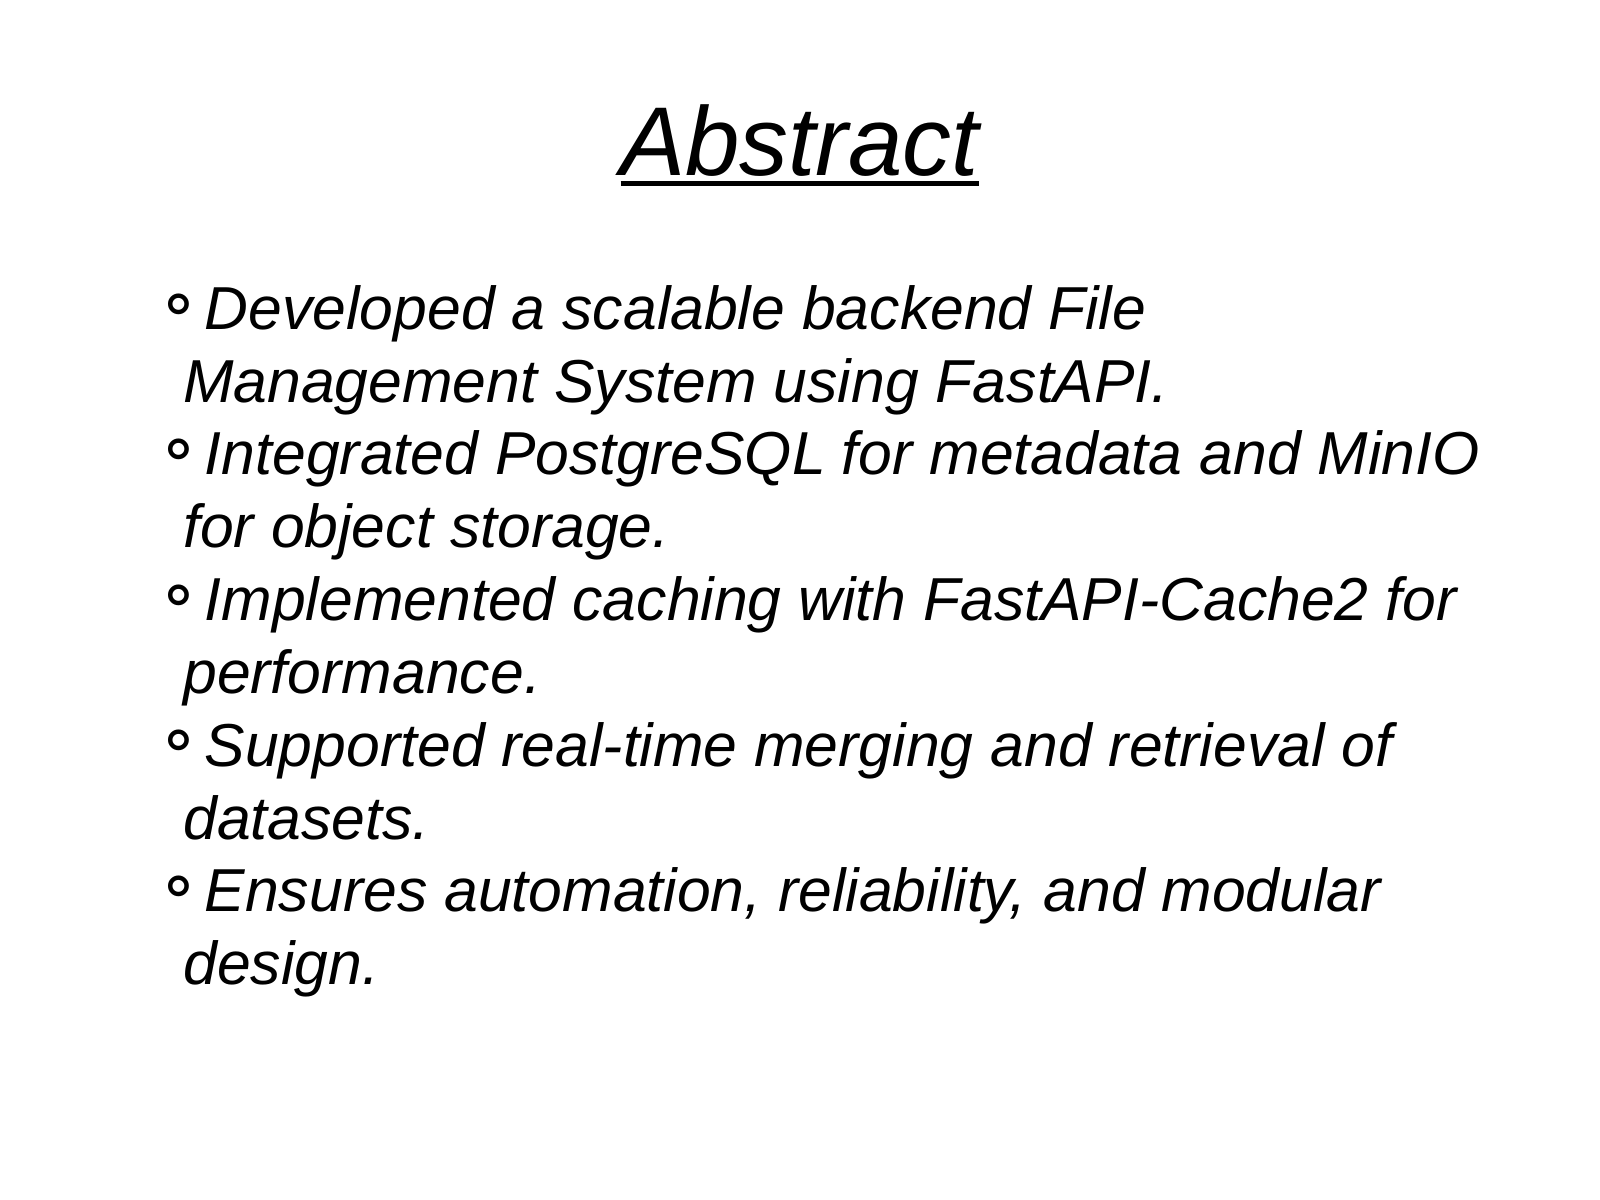

Abstract
Developed a scalable backend File Management System using FastAPI.
Integrated PostgreSQL for metadata and MinIO for object storage.
Implemented caching with FastAPI-Cache2 for performance.
Supported real-time merging and retrieval of datasets.
Ensures automation, reliability, and modular design.